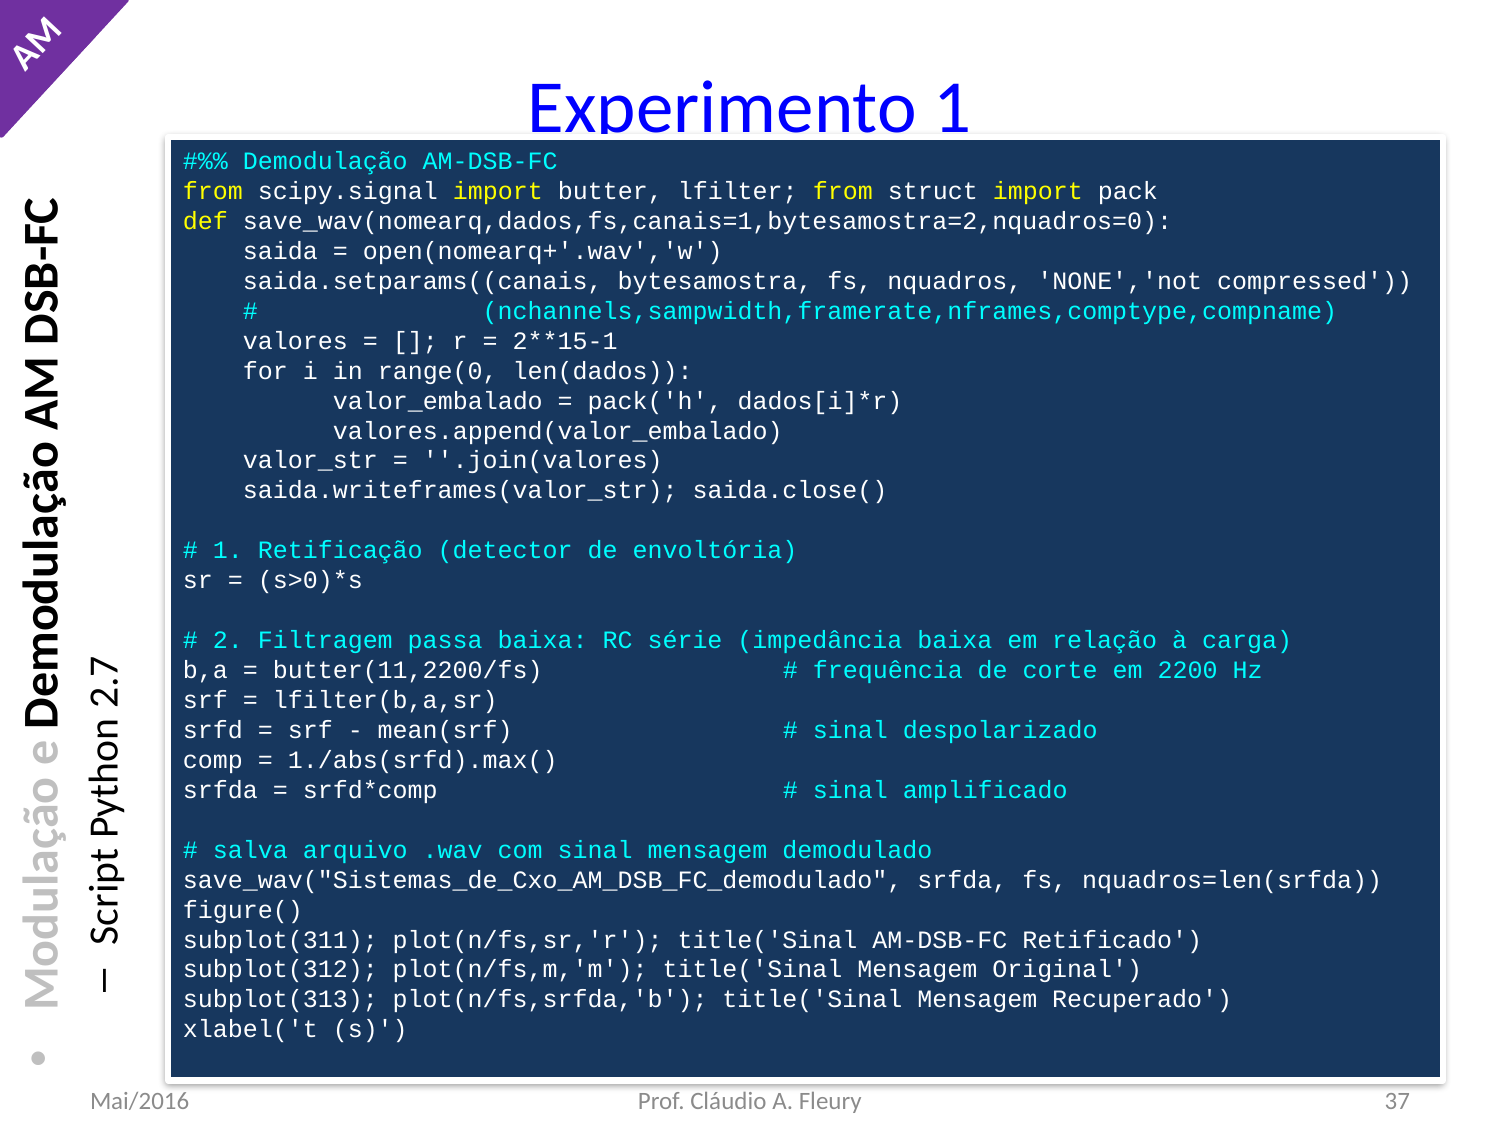

AM
# Experimento 1
#%% Demodulação AM-DSB-FC
from scipy.signal import butter, lfilter; from struct import pack
def save_wav(nomearq,dados,fs,canais=1,bytesamostra=2,nquadros=0):
    saida = open(nomearq+'.wav','w')
    saida.setparams((canais, bytesamostra, fs, nquadros, 'NONE','not compressed'))
    #               (nchannels,sampwidth,framerate,nframes,comptype,compname)
    valores = []; r = 2**15-1
    for i in range(0, len(dados)):
        	valor_embalado = pack('h', dados[i]*r)
        	valores.append(valor_embalado)
    valor_str = ''.join(valores)
    saida.writeframes(valor_str); saida.close()

# 1. Retificação (detector de envoltória)
sr = (s>0)*s

# 2. Filtragem passa baixa: RC série (impedância baixa em relação à carga)
b,a = butter(11,2200/fs)		# frequência de corte em 2200 Hz
srf = lfilter(b,a,sr)
srfd = srf - mean(srf)                  # sinal despolarizado
comp = 1./abs(srfd).max()
srfda = srfd*comp                       # sinal amplificado

# salva arquivo .wav com sinal mensagem demodulado
save_wav("Sistemas_de_Cxo_AM_DSB_FC_demodulado", srfda, fs, nquadros=len(srfda))
figure()
subplot(311); plot(n/fs,sr,'r'); title('Sinal AM-DSB-FC Retificado')
subplot(312); plot(n/fs,m,'m'); title('Sinal Mensagem Original')
subplot(313); plot(n/fs,srfda,'b'); title('Sinal Mensagem Recuperado')
xlabel('t (s)')
Modulação e Demodulação AM DSB-FC
Script Python 2.7
Mai/2016
Prof. Cláudio A. Fleury
37